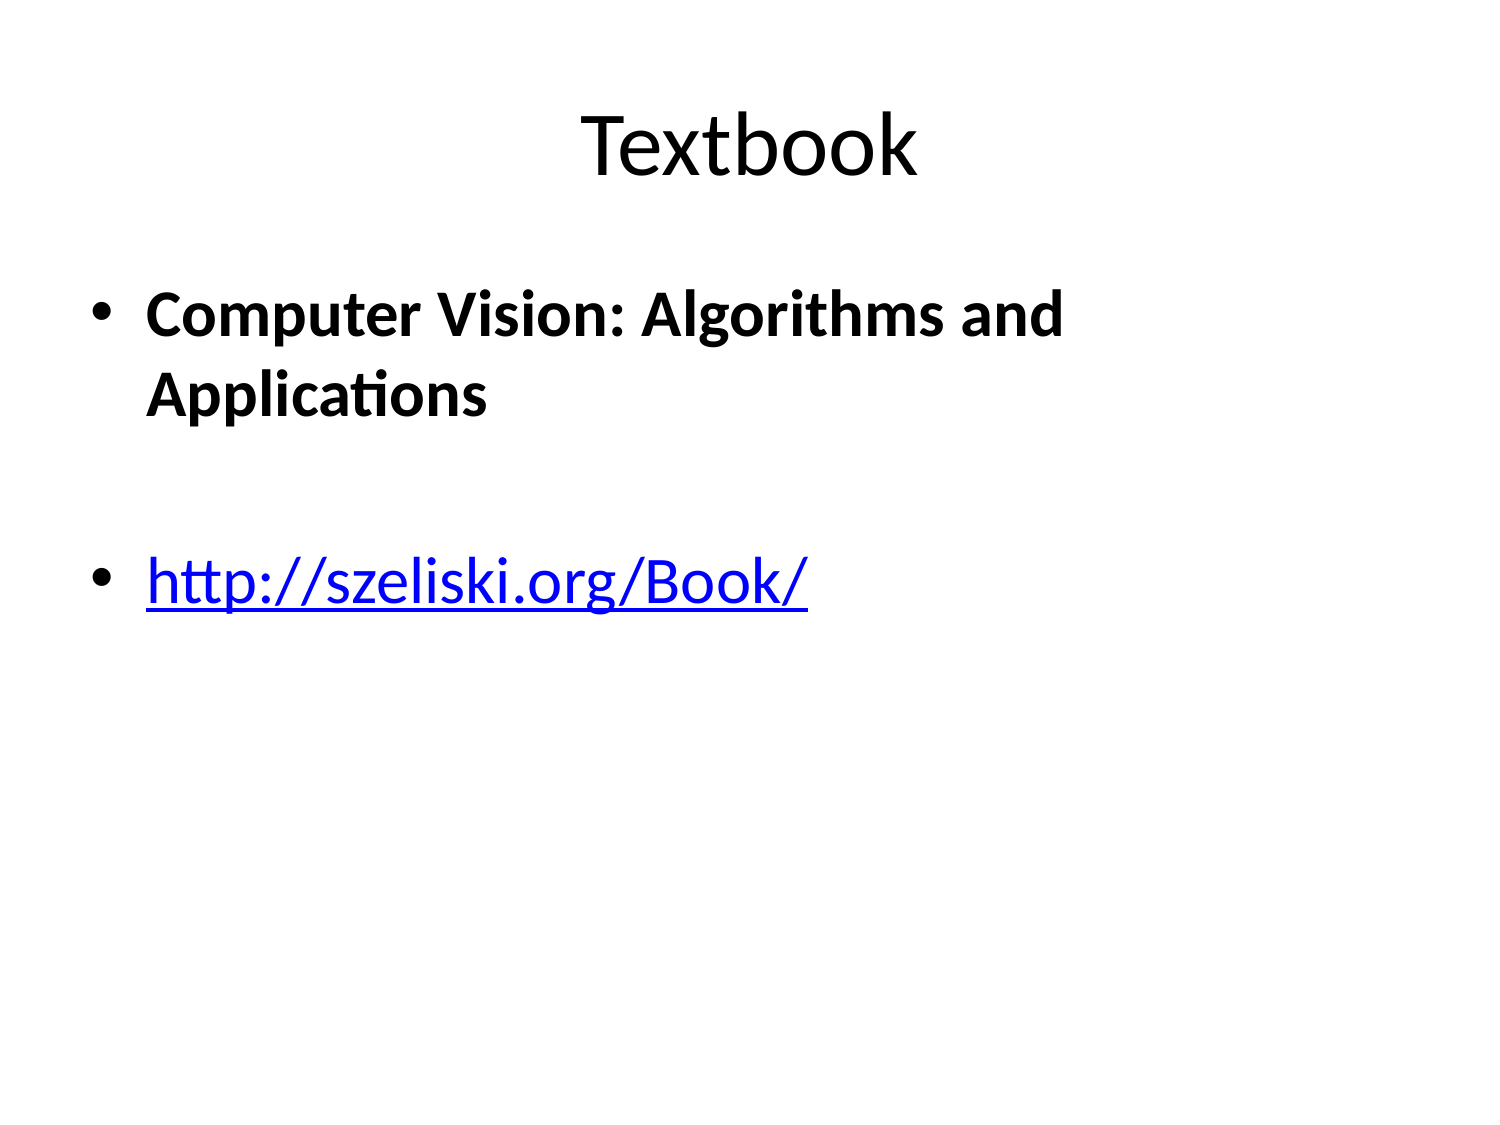

# Textbook
Computer Vision: Algorithms and Applications

http://szeliski.org/Book/